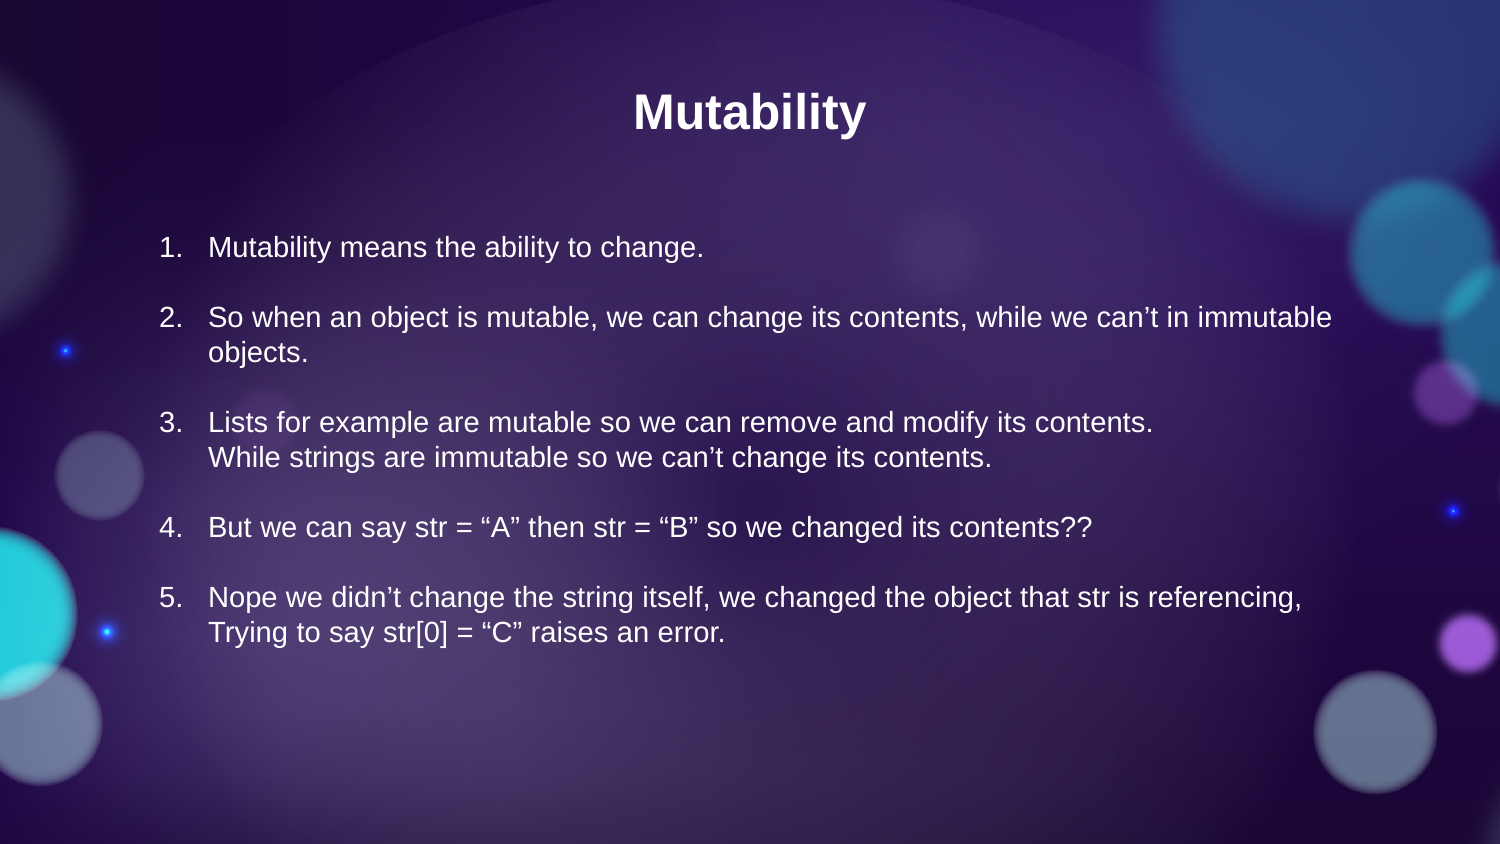

# Mutability
Mutability means the ability to change.
So when an object is mutable, we can change its contents, while we can’t in immutable objects.
Lists for example are mutable so we can remove and modify its contents.
While strings are immutable so we can’t change its contents.
But we can say str = “A” then str = “B” so we changed its contents??
Nope we didn’t change the string itself, we changed the object that str is referencing,
Trying to say str[0] = “C” raises an error.